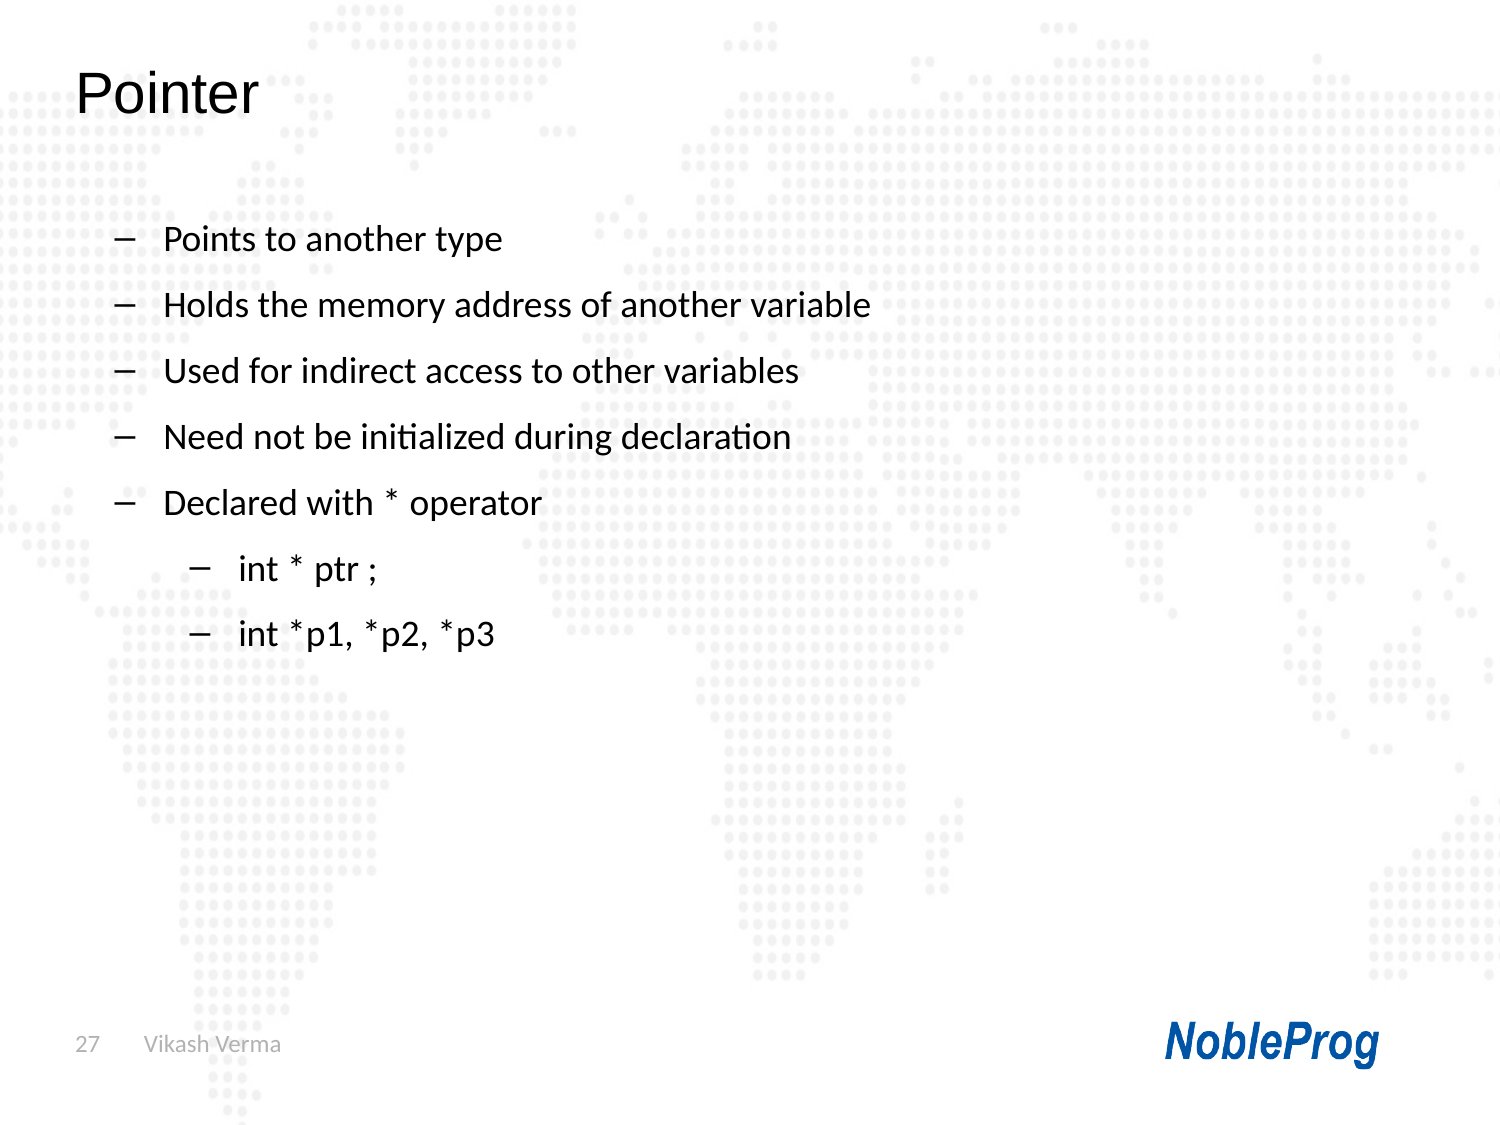

Pointer
Points to another type
Holds the memory address of another variable
Used for indirect access to other variables
Need not be initialized during declaration
Declared with * operator
int * ptr ;
int *p1, *p2, *p3
27
 Vikash Verma